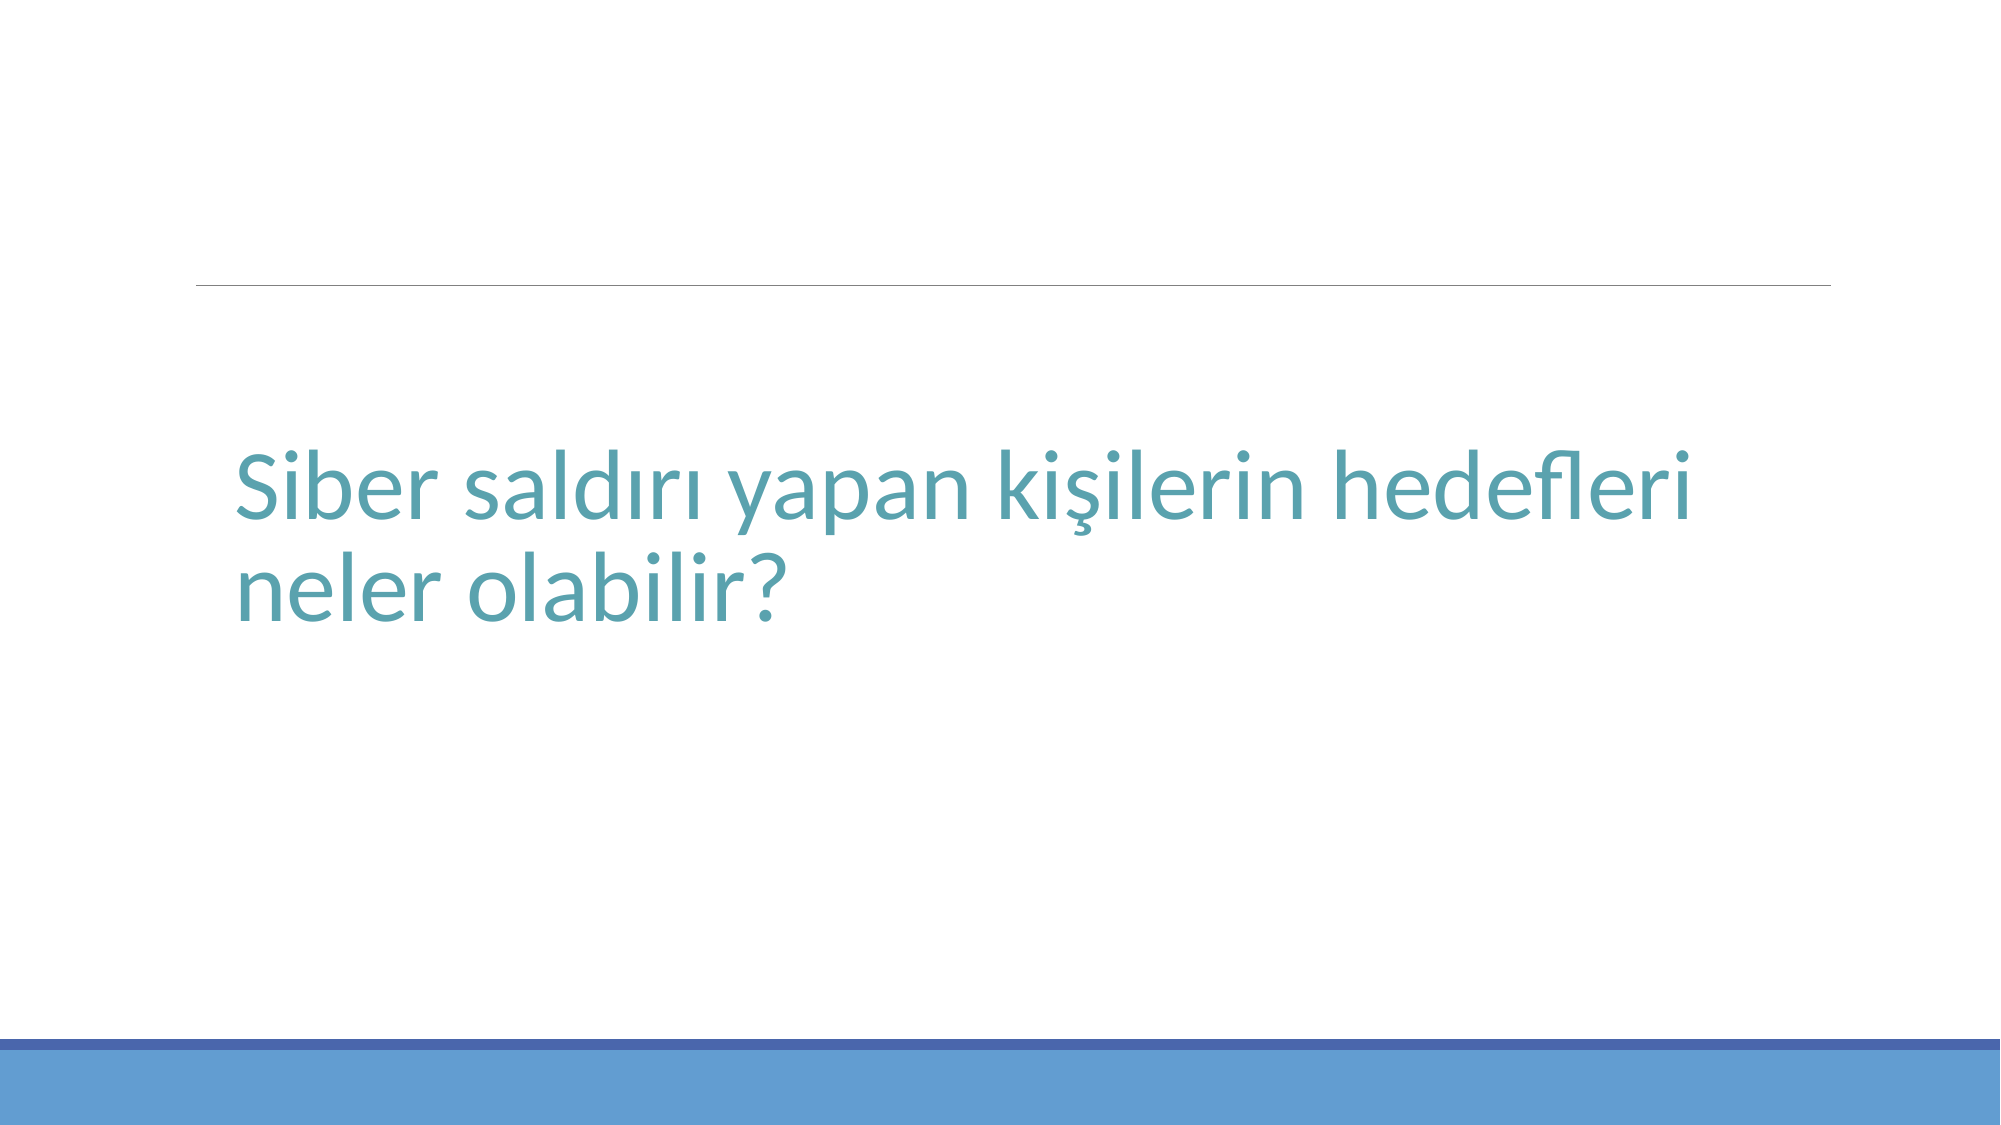

# Siber saldırı yapan kişilerin hedefleri neler olabilir?